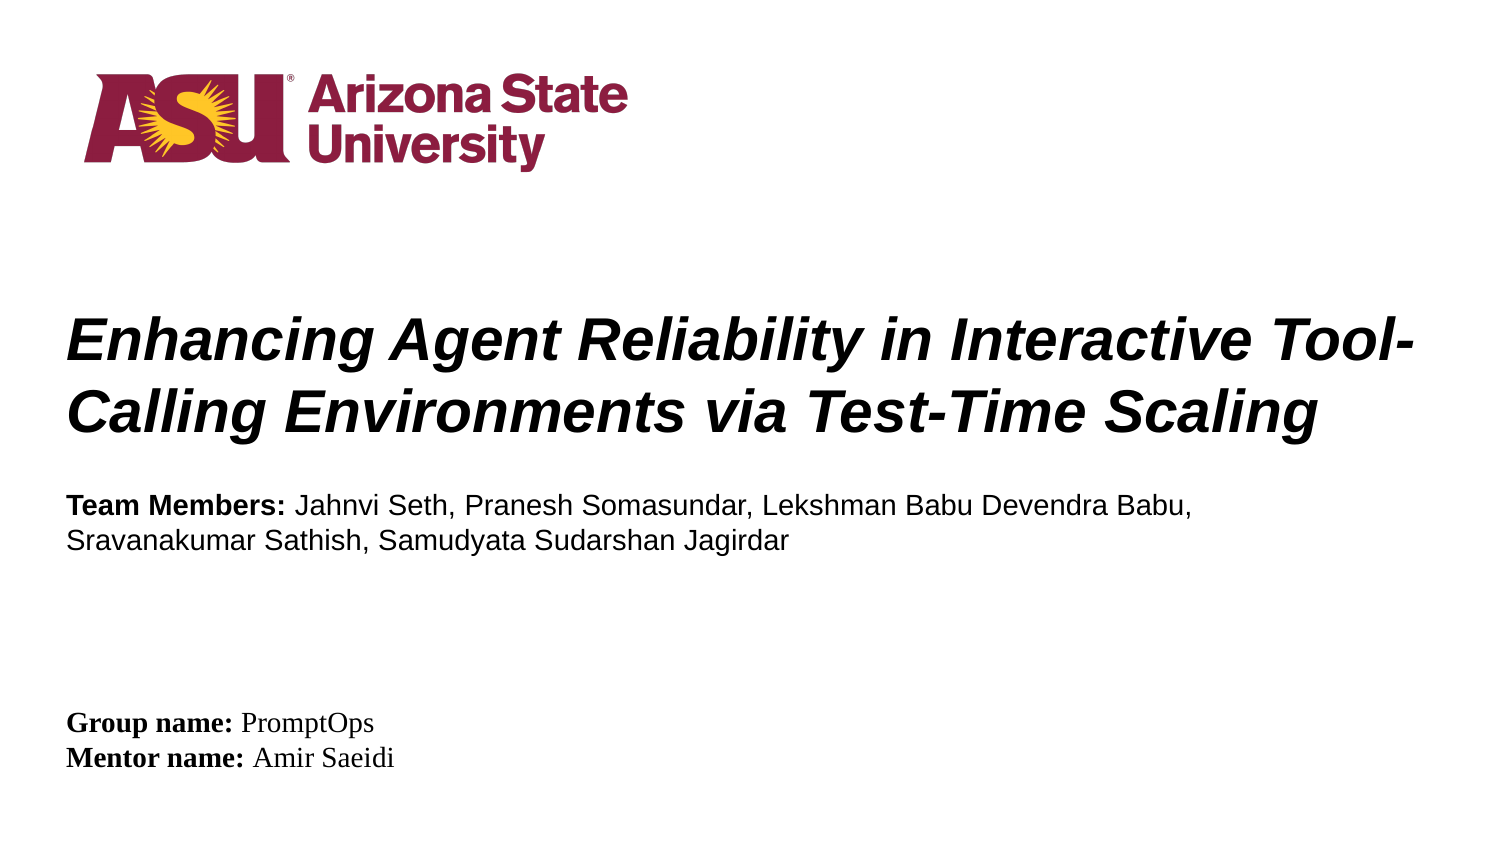

# Enhancing Agent Reliability in Interactive Tool-Calling Environments via Test-Time Scaling
Team Members: Jahnvi Seth, Pranesh Somasundar, Lekshman Babu Devendra Babu, Sravanakumar Sathish, Samudyata Sudarshan Jagirdar
Group name: PromptOps
Mentor name: Amir Saeidi